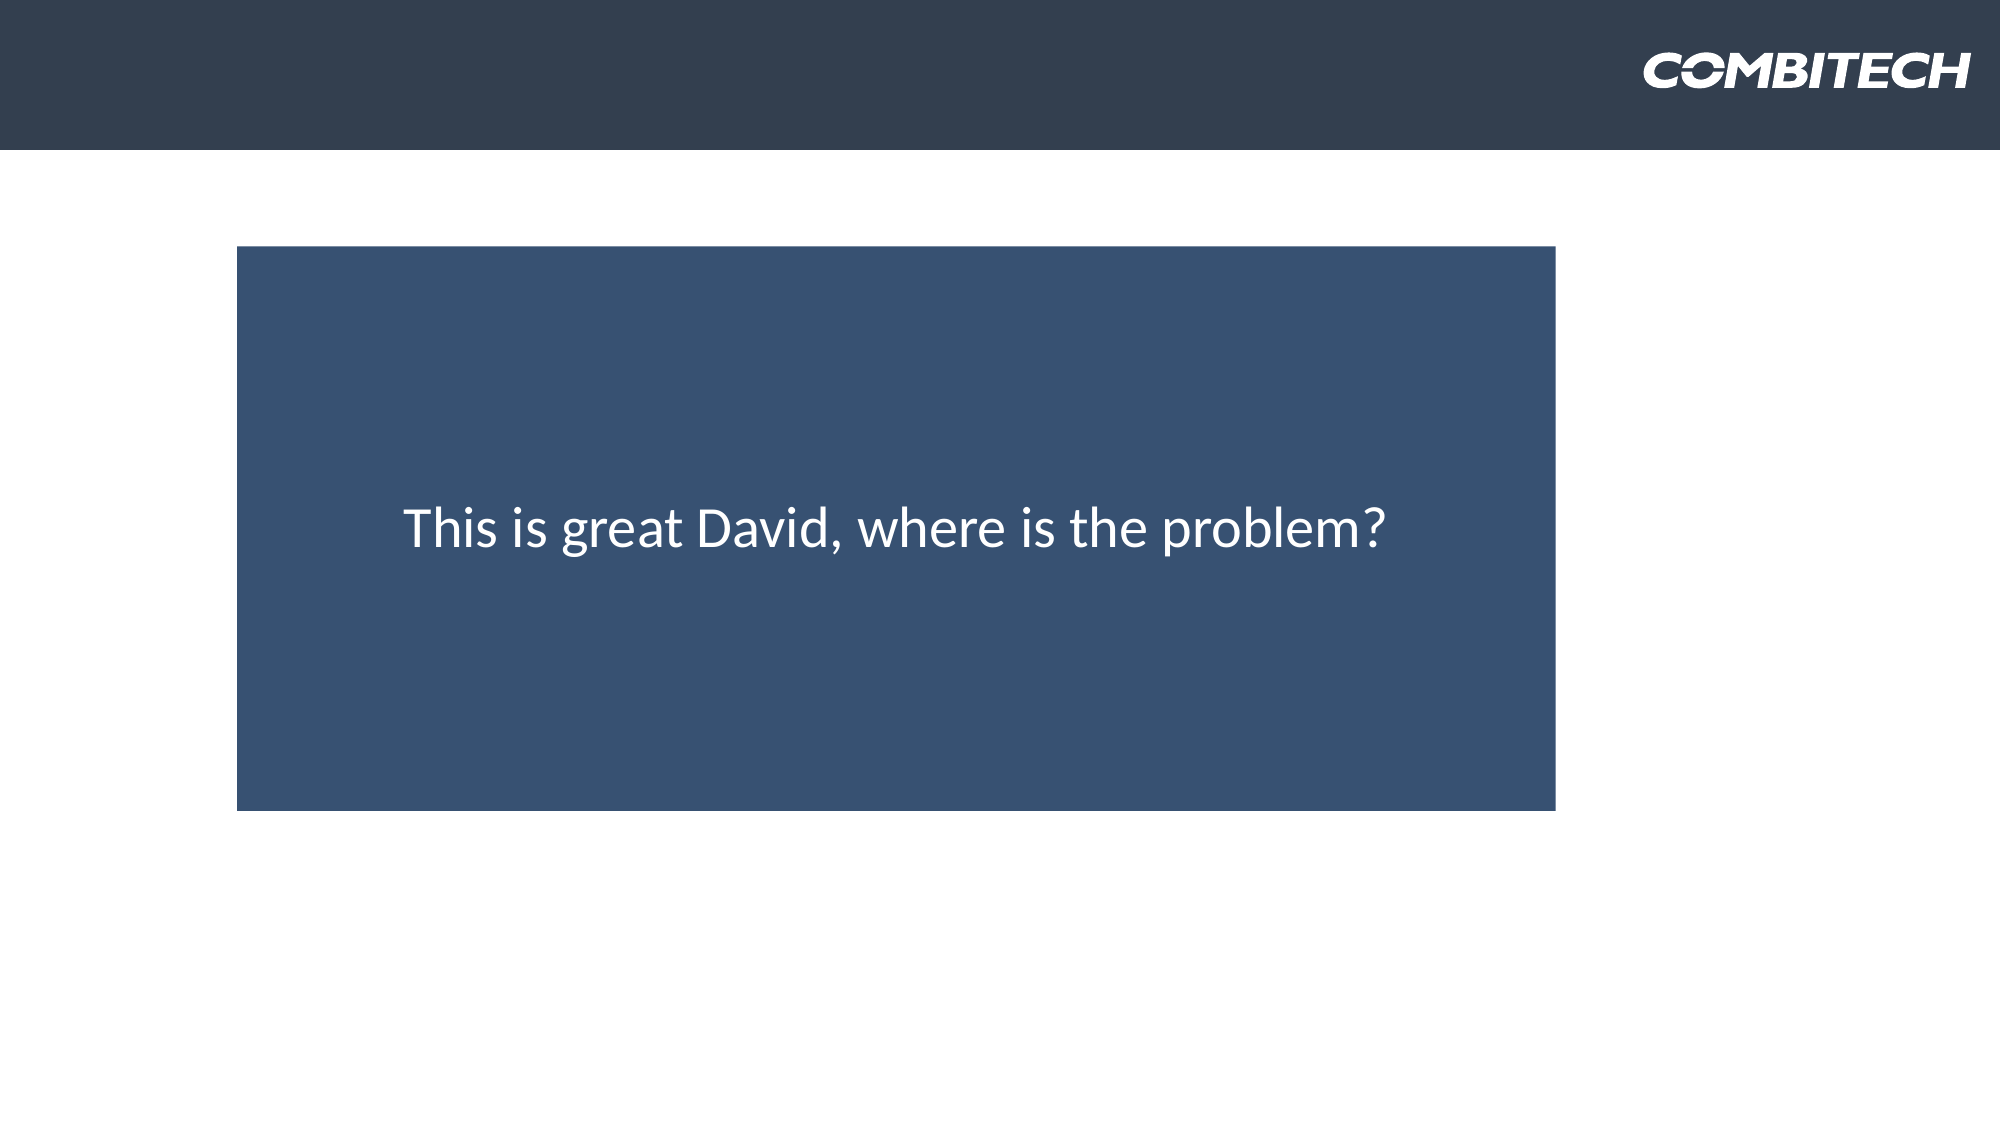

13
This is great David, where is the problem?